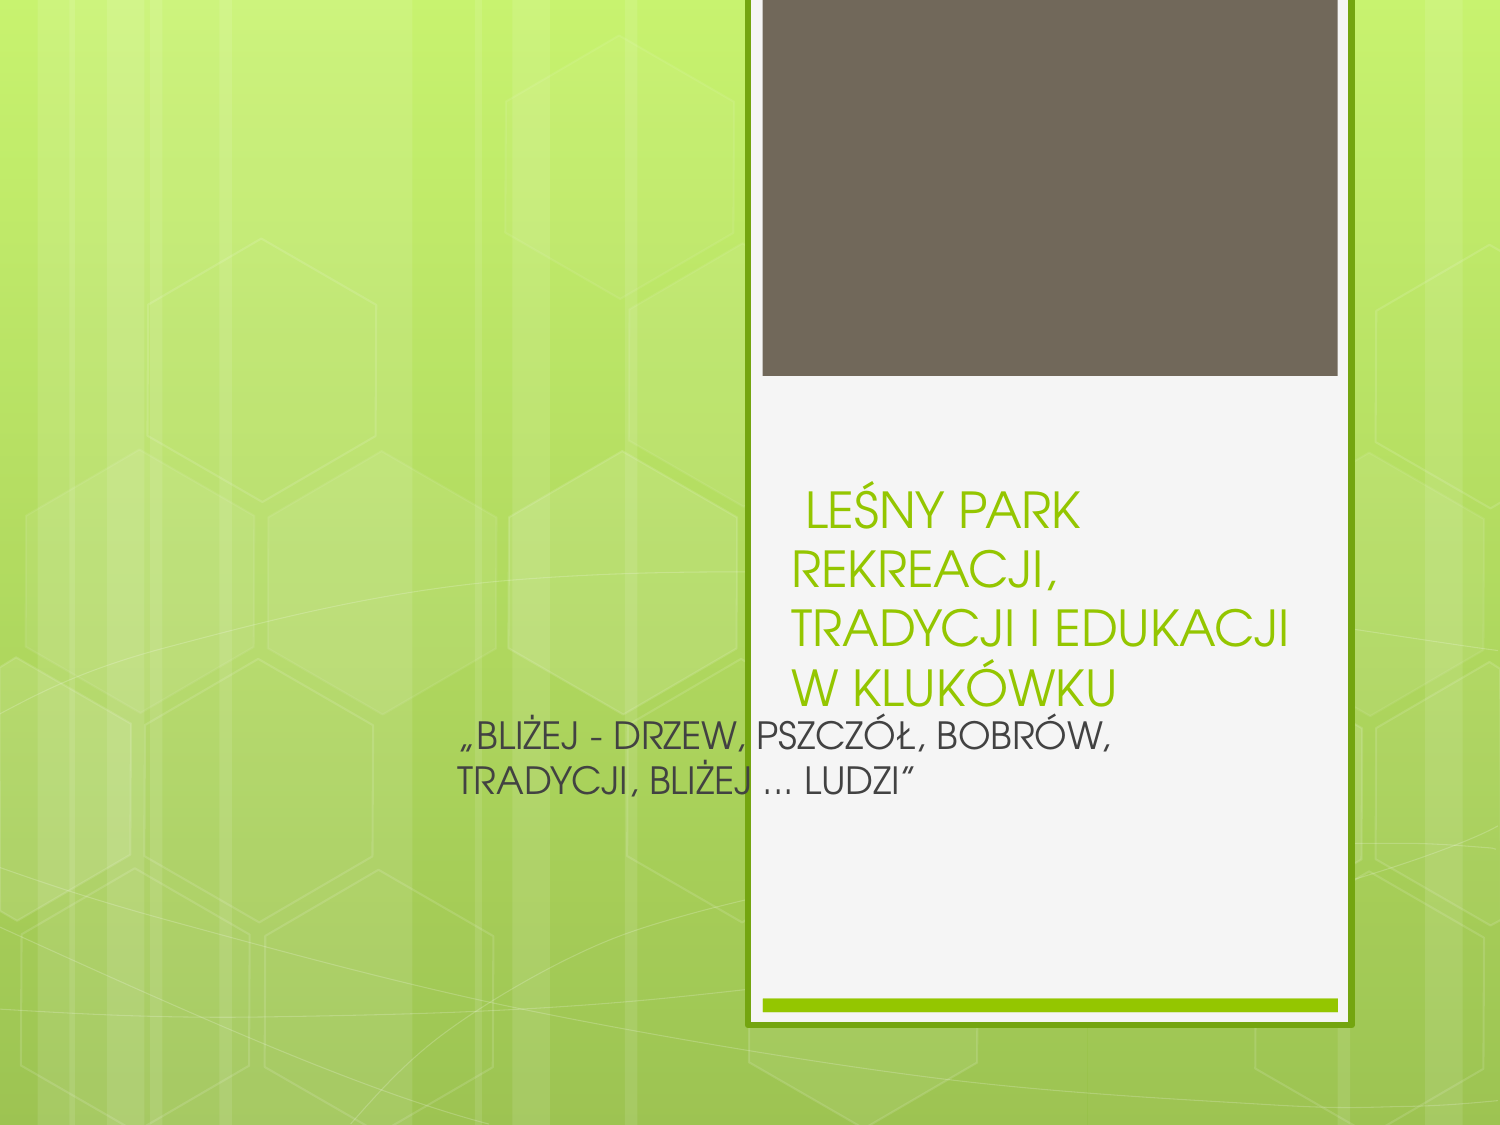

# LEŚNY PARK REKREACJI,  TRADYCJI I EDUKACJI W KLUKÓWKU
„BLIŻEJ - DRZEW, PSZCZÓŁ, BOBRÓW, TRADYCJI, BLIŻEJ ... LUDZI”